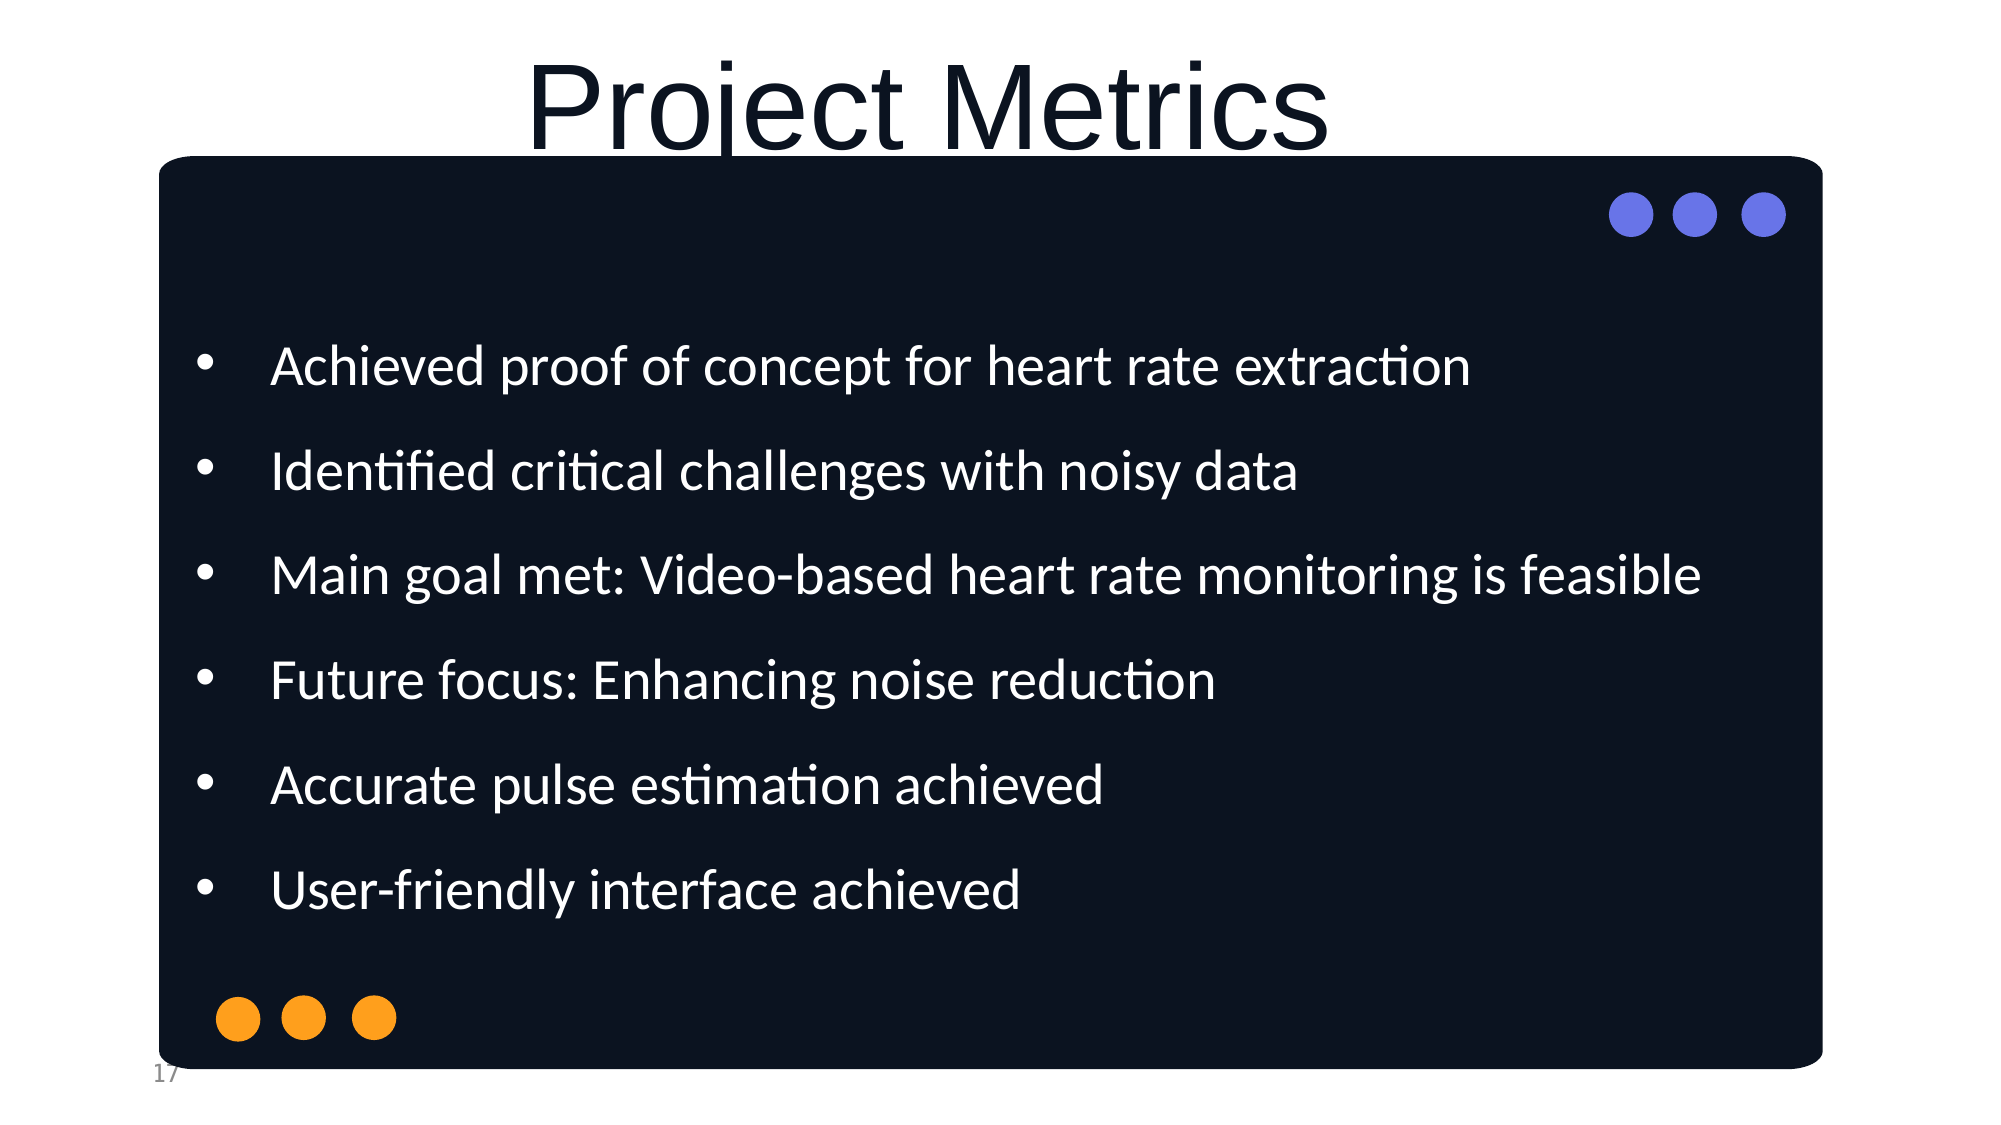

Project Metrics

Achieved proof of concept for heart rate extraction
Identified critical challenges with noisy data
Main goal met: Video-based heart rate monitoring is feasible
Future focus: Enhancing noise reduction
Accurate pulse estimation achieved
User-friendly interface achieved

17